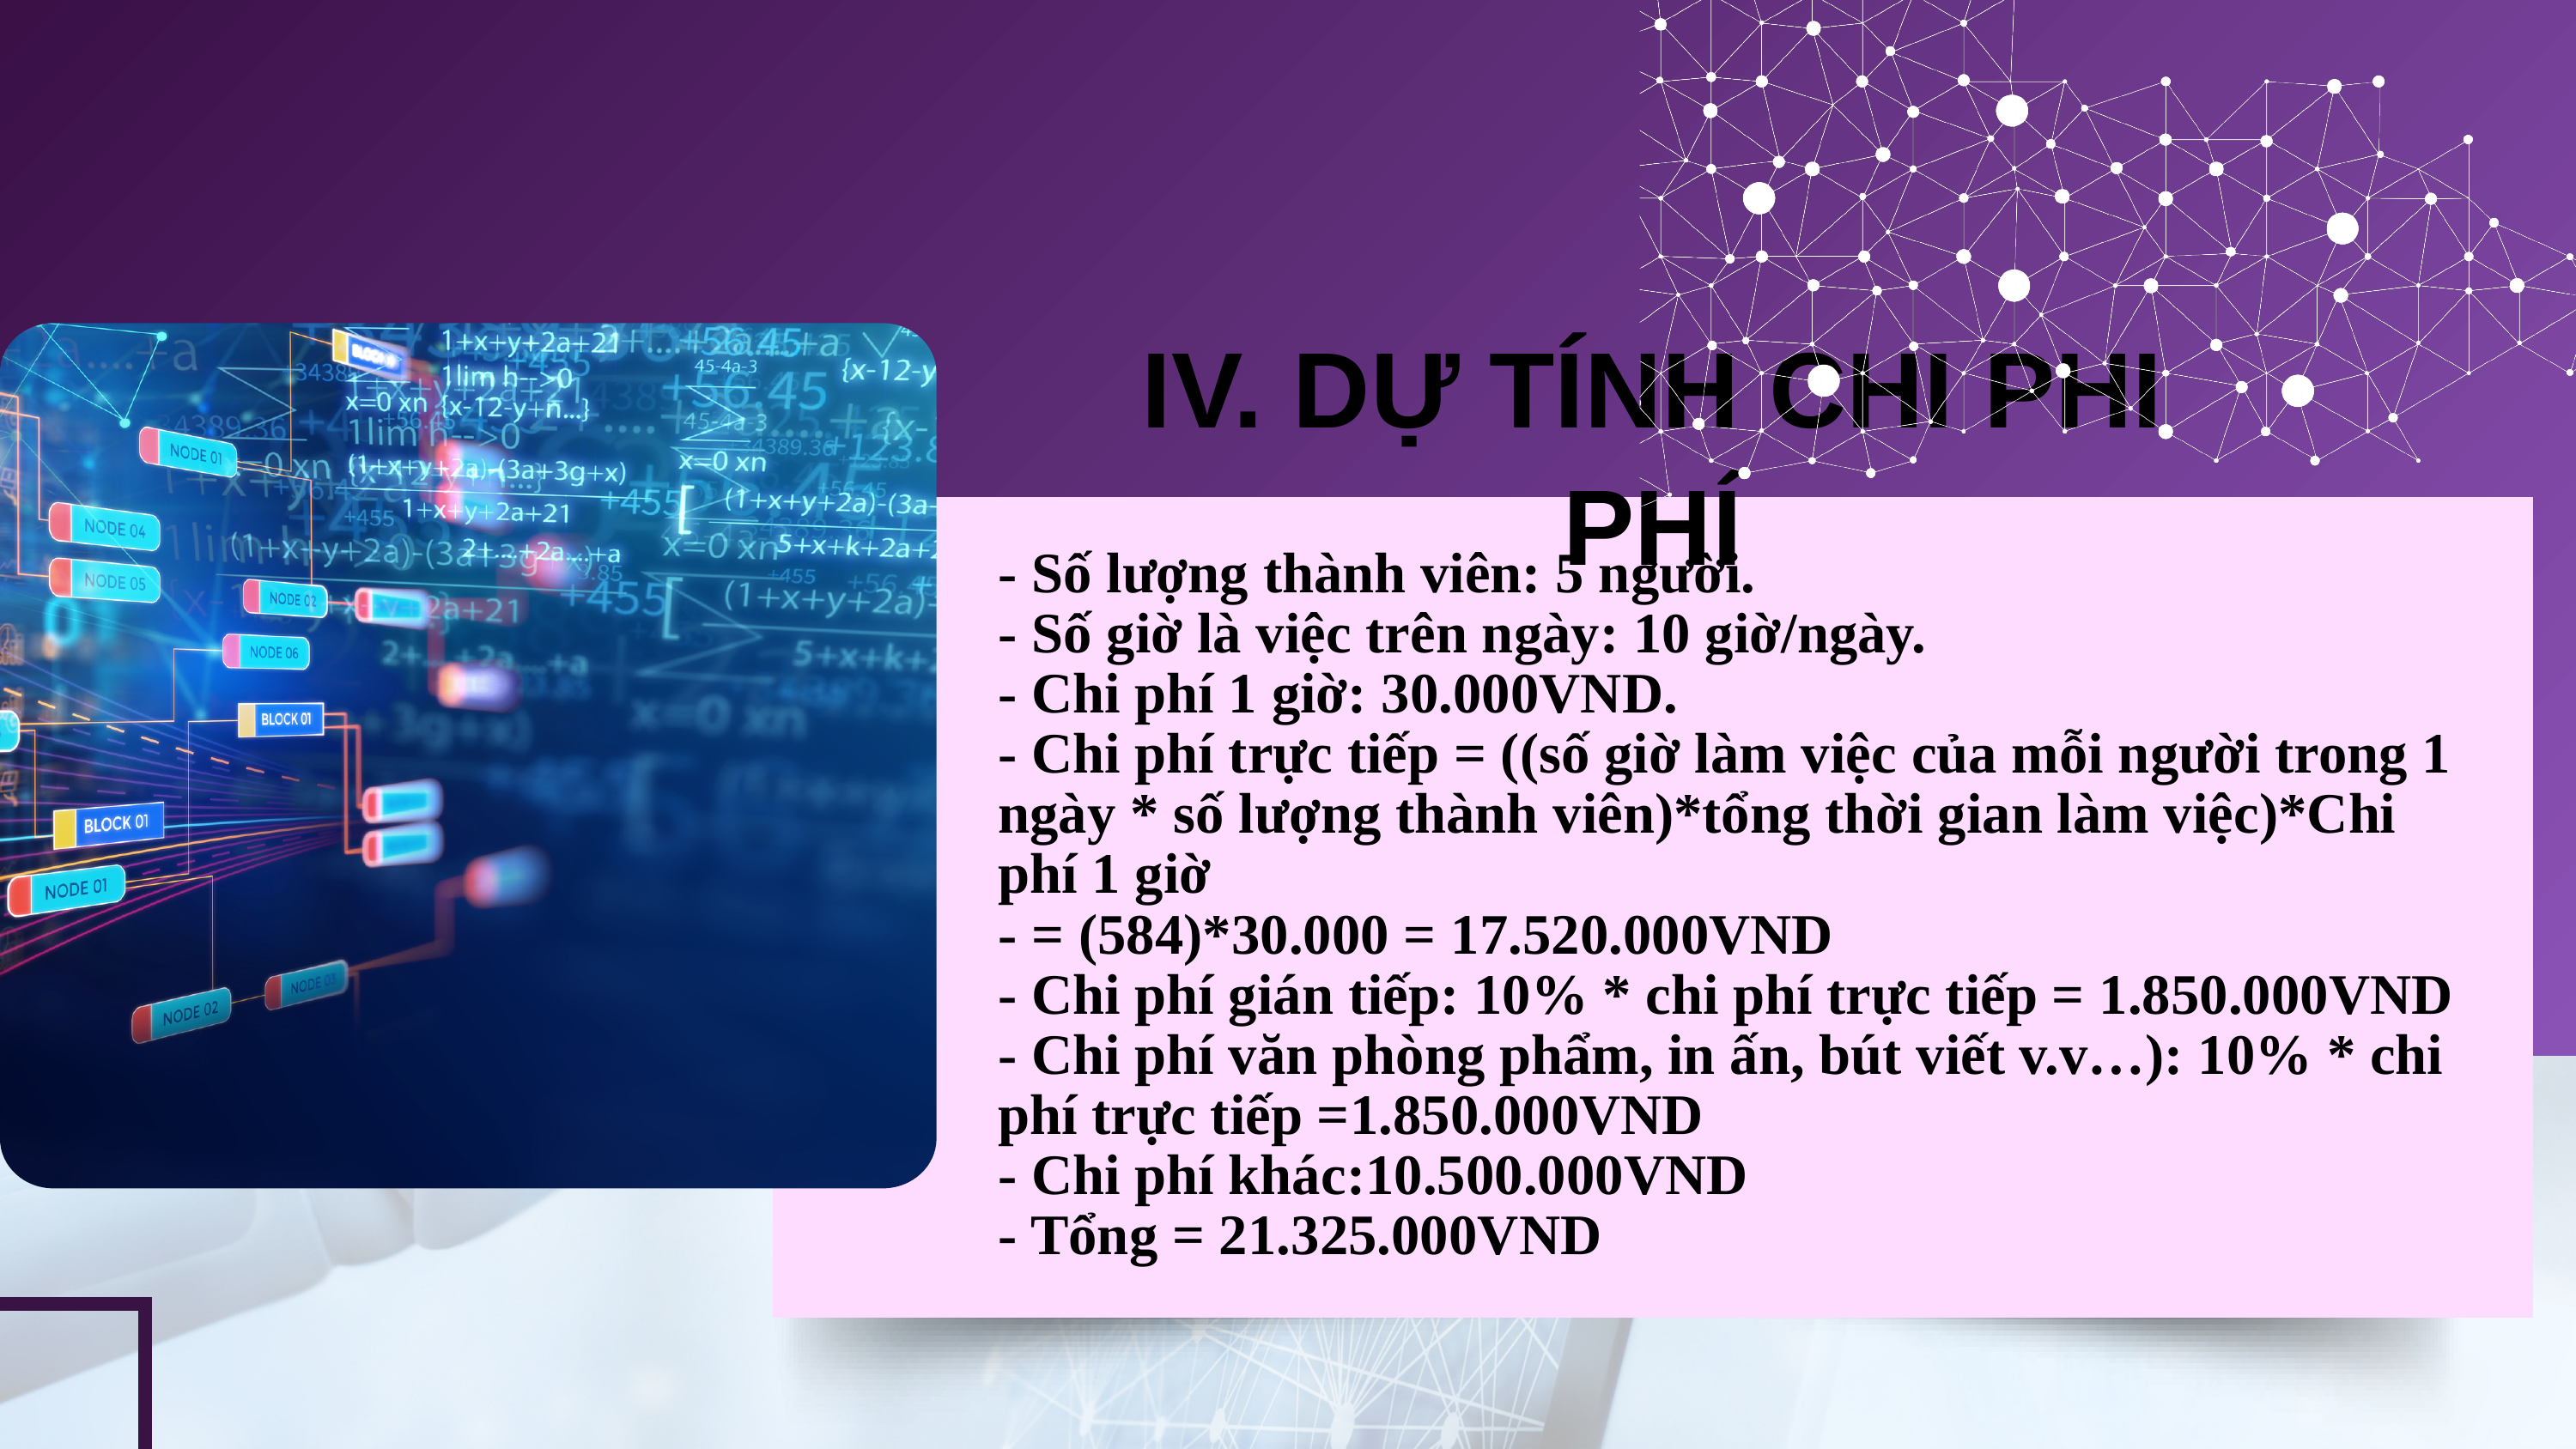

IV. DỰ TÍNH CHI PHI PHÍ

- Số lượng thành viên: 5 người.
- Số giờ là việc trên ngày: 10 giờ/ngày.
- Chi phí 1 giờ: 30.000VND.
- Chi phí trực tiếp = ((số giờ làm việc của mỗi người trong 1 ngày * số lượng thành viên)*tổng thời gian làm việc)*Chi phí 1 giờ
- = (584)*30.000 = 17.520.000VND
- Chi phí gián tiếp: 10% * chi phí trực tiếp = 1.850.000VND
- Chi phí văn phòng phẩm, in ấn, bút viết v.v…): 10% * chi phí trực tiếp =1.850.000VND
- Chi phí khác:10.500.000VND
- Tổng = 21.325.000VND